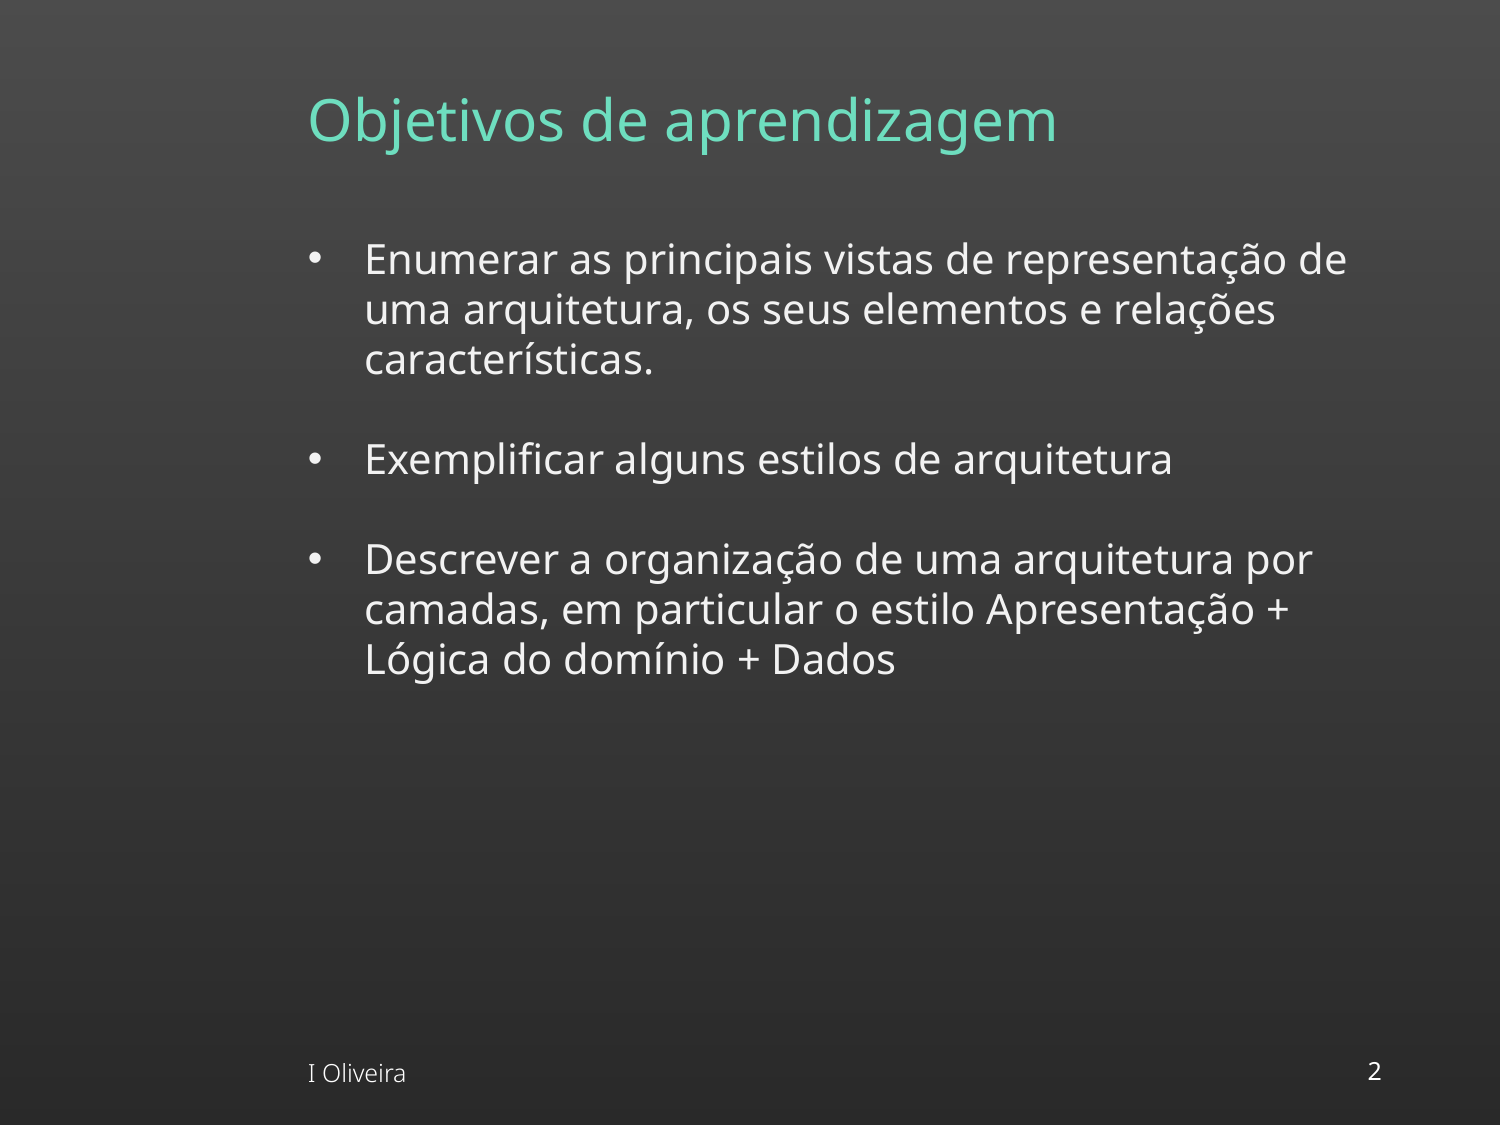

# Objetivos de aprendizagem
Enumerar as principais vistas de representação de uma arquitetura, os seus elementos e relações características.
Exemplificar alguns estilos de arquitetura
Descrever a organização de uma arquitetura por camadas, em particular o estilo Apresentação + Lógica do domínio + Dados
I Oliveira
2